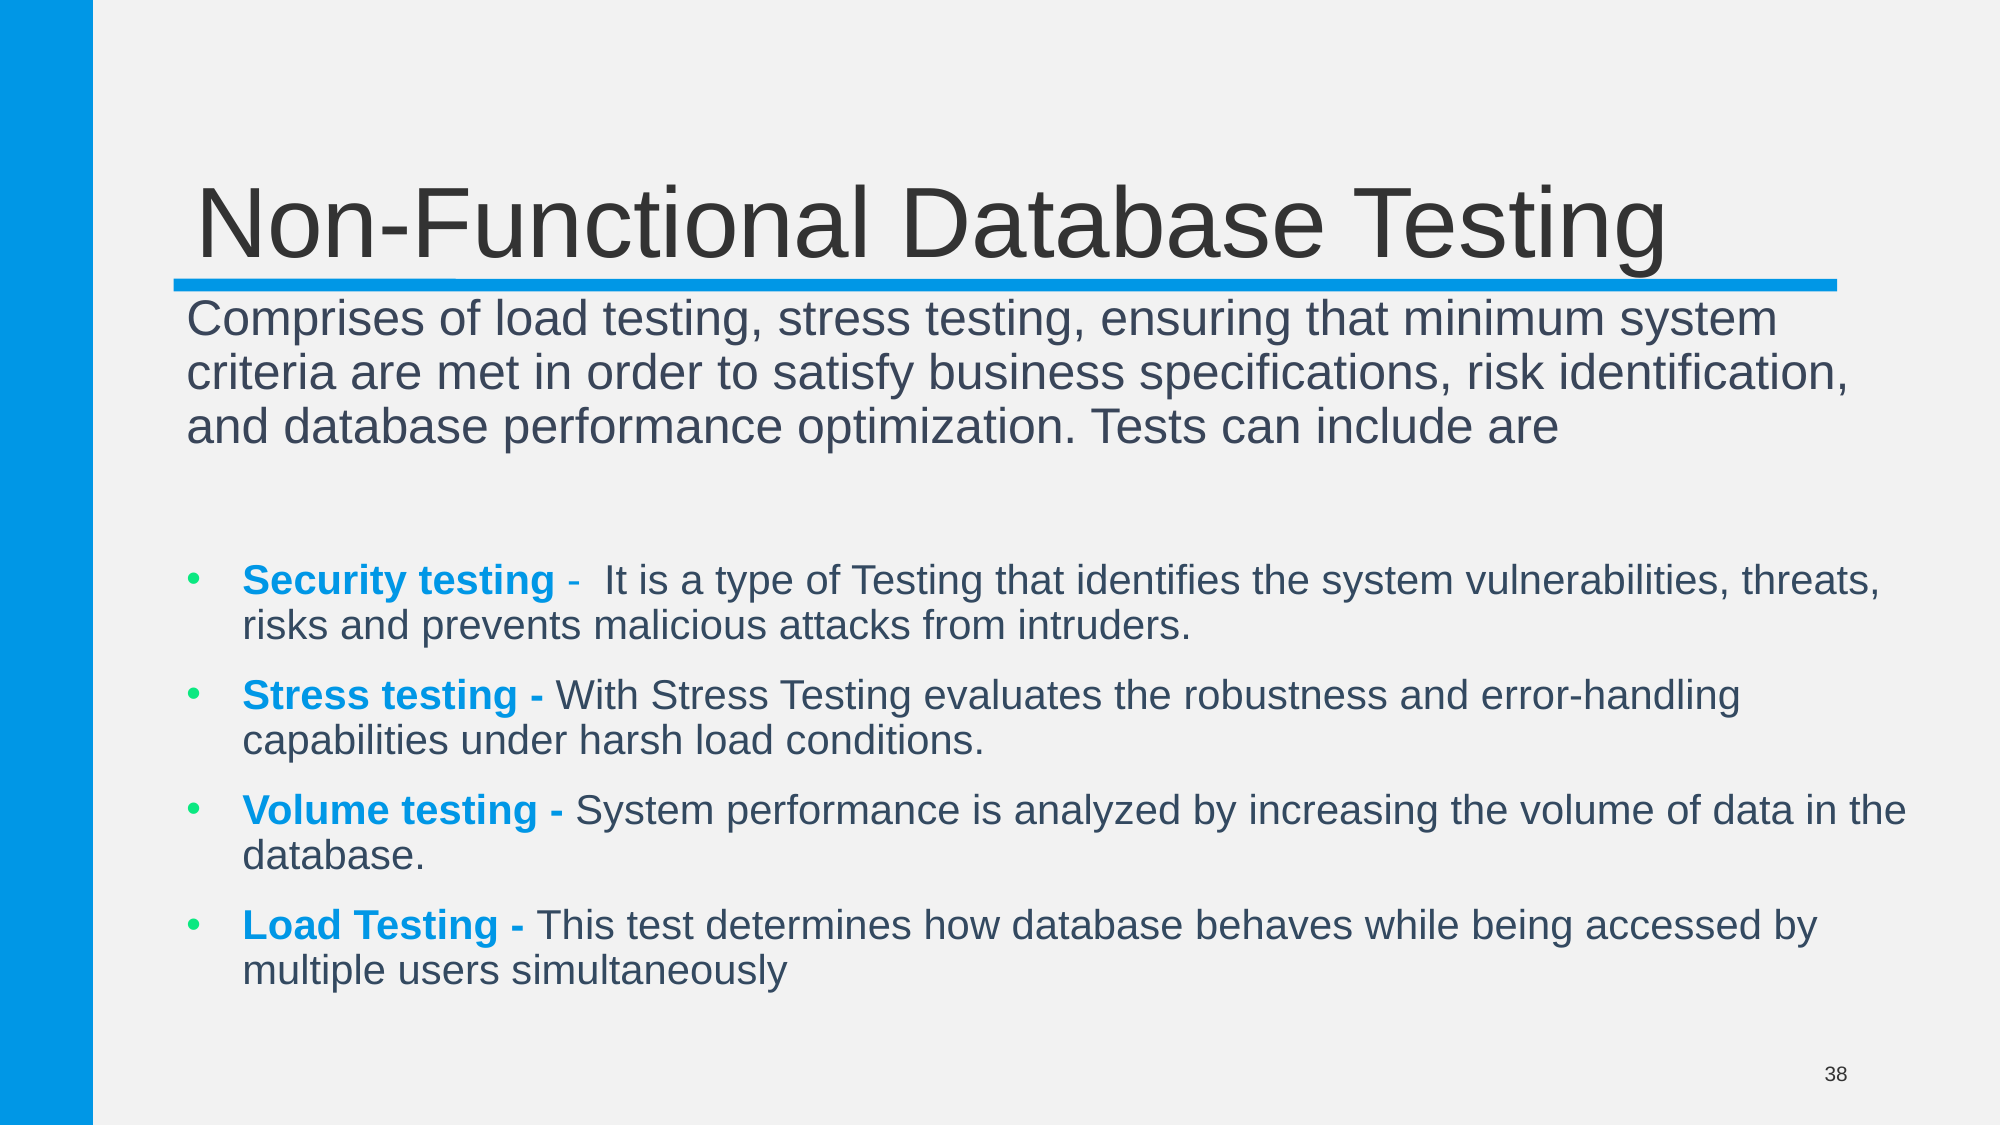

# Non-Functional Database Testing
Comprises of load testing, stress testing, ensuring that minimum system criteria are met in order to satisfy business specifications, risk identification, and database performance optimization. Tests can include are

Security testing -  It is a type of Testing that identifies the system vulnerabilities, threats, risks and prevents malicious attacks from intruders.
Stress testing - With Stress Testing evaluates the robustness and error-handling capabilities under harsh load conditions.
Volume testing - System performance is analyzed by increasing the volume of data in the database.
Load Testing - This test determines how database behaves while being accessed by multiple users simultaneously

38